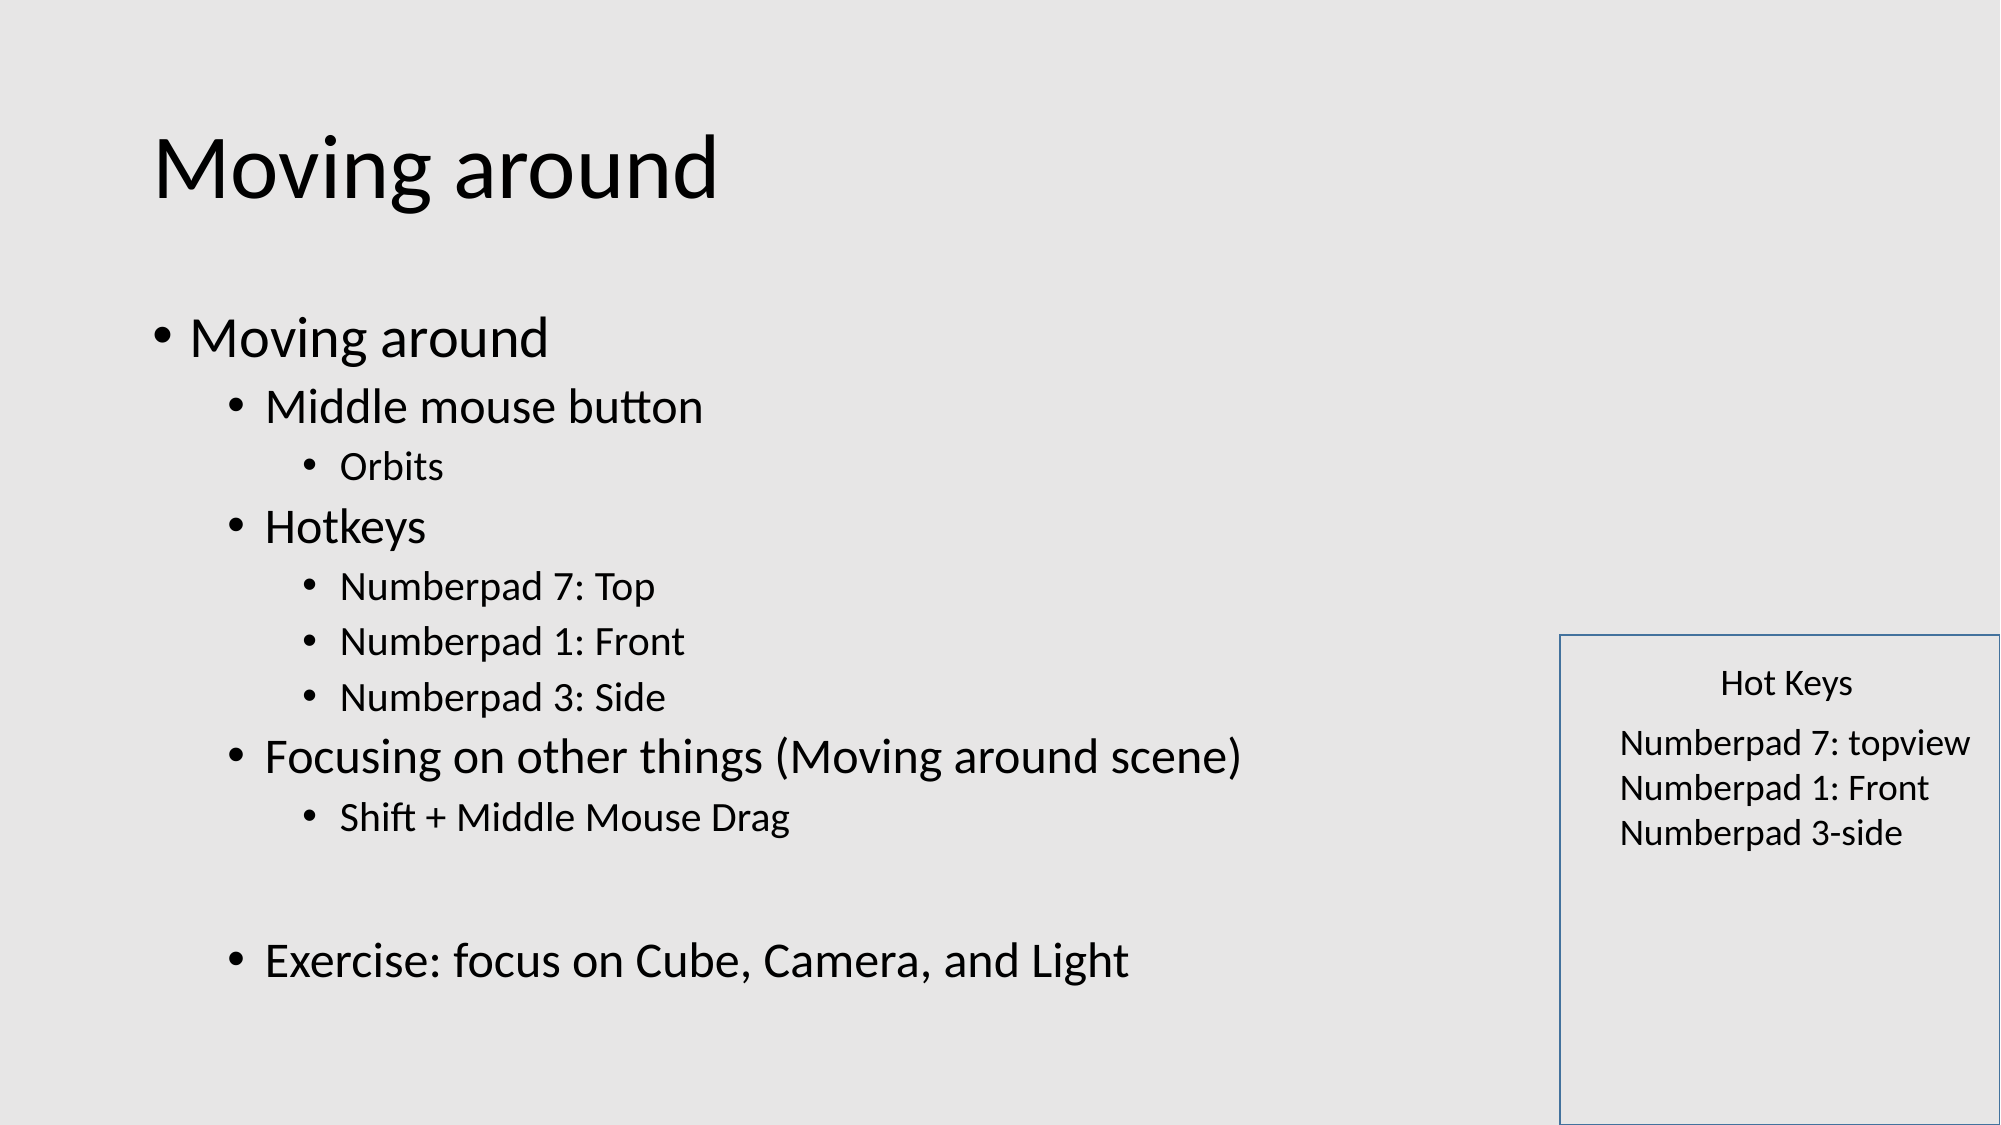

# Moving around
Moving around
Middle mouse button
Orbits
Hotkeys
Numberpad 7: Top
Numberpad 1: Front
Numberpad 3: Side
Focusing on other things (Moving around scene)
Shift + Middle Mouse Drag

Exercise: focus on Cube, Camera, and Light

Hot Keys
Numberpad 7: topview
Numberpad 1: Front
Numberpad 3-side